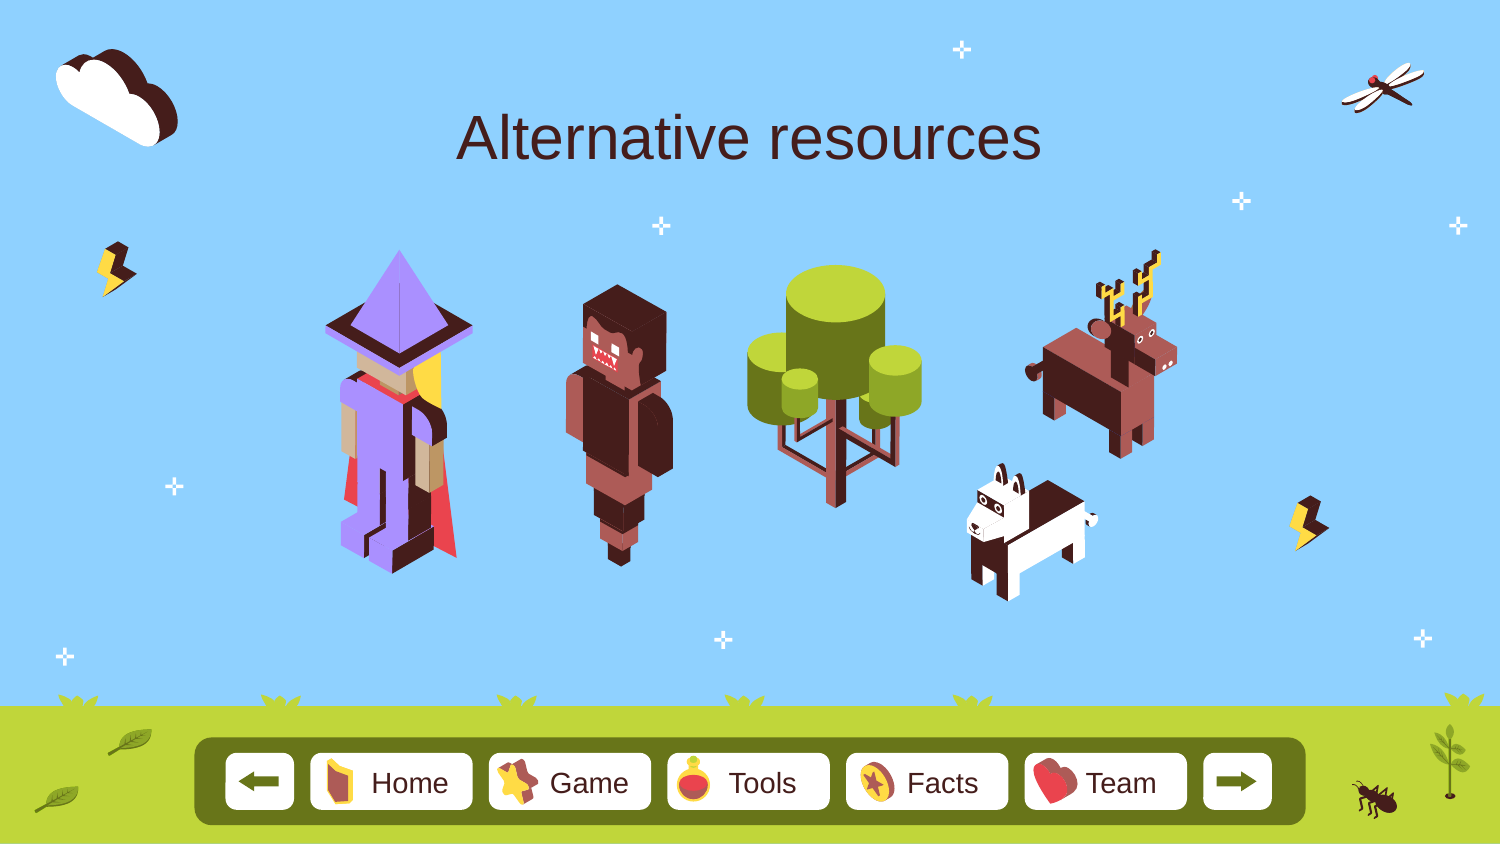

# Alternative resources

Team
Home
Game
Tools
Facts